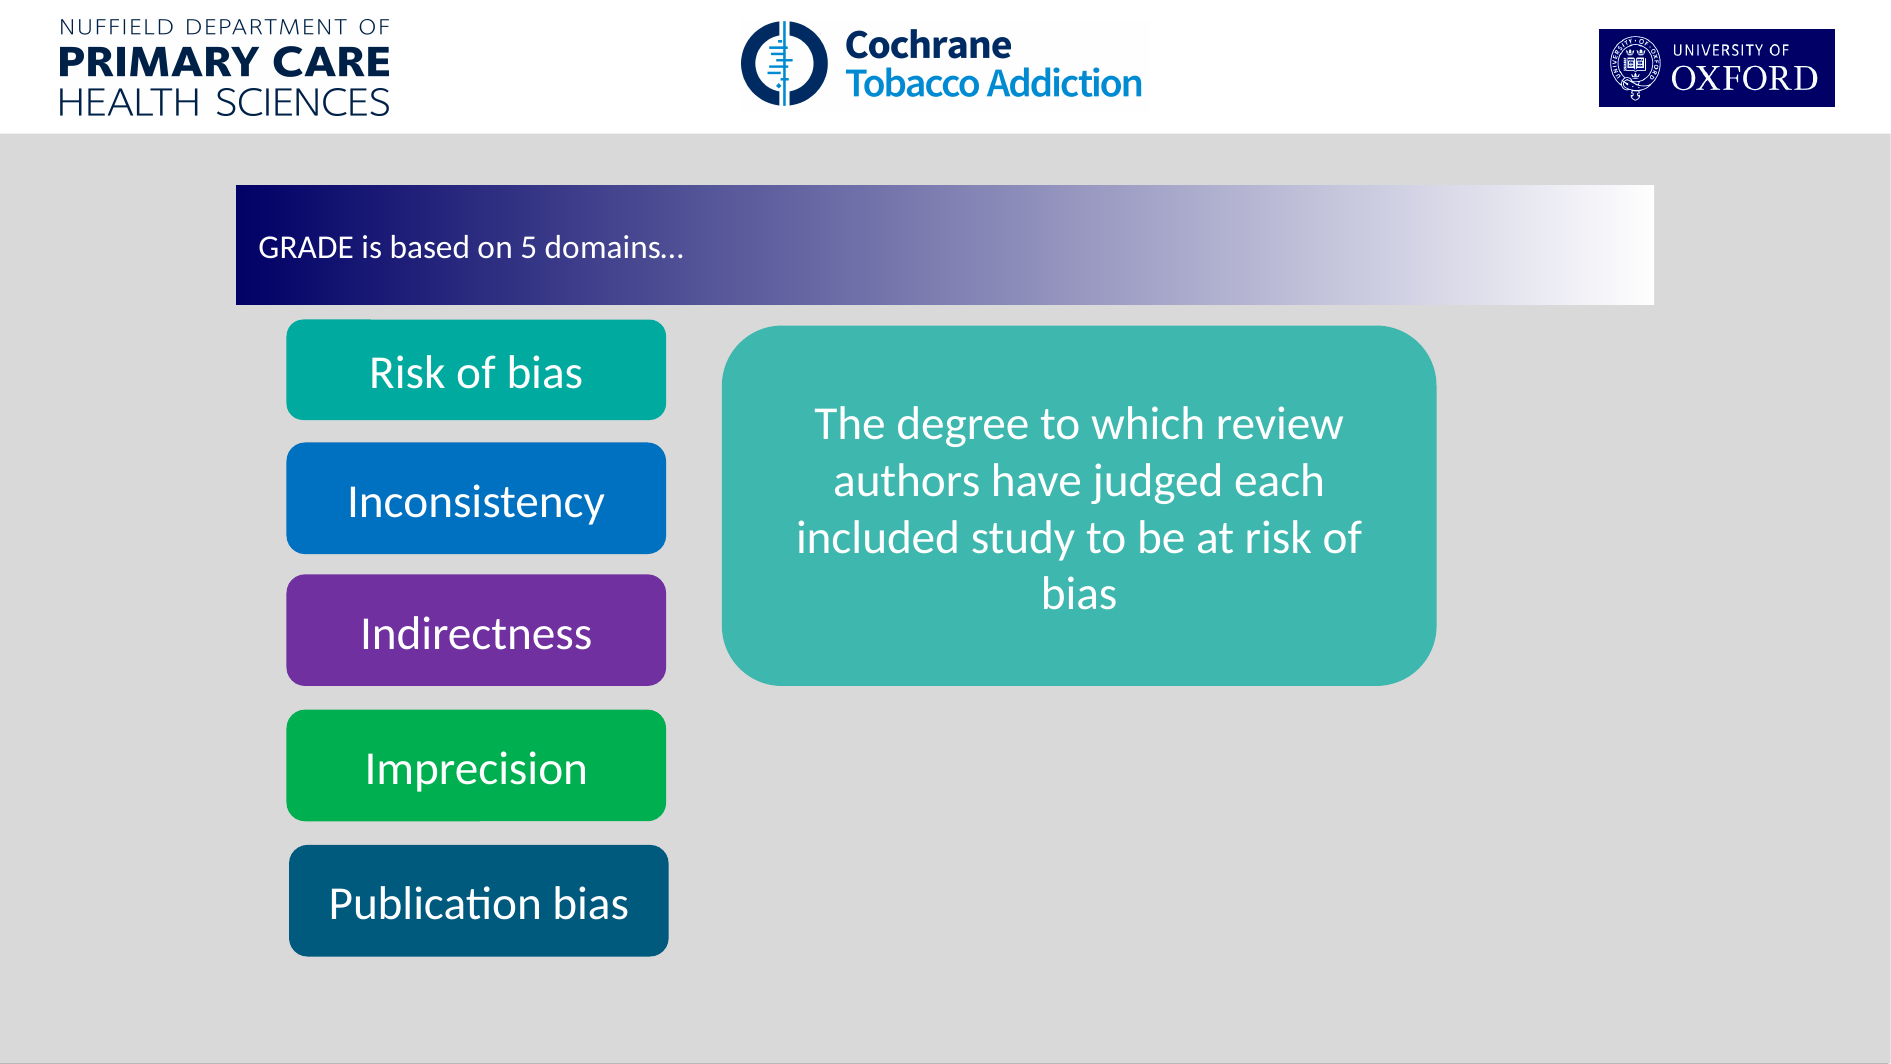

GRADE is based on 5 domains…
Risk of bias
The degree to which review authors have judged each included study to be at risk of bias
Inconsistency
Indirectness
Imprecision
Publication bias